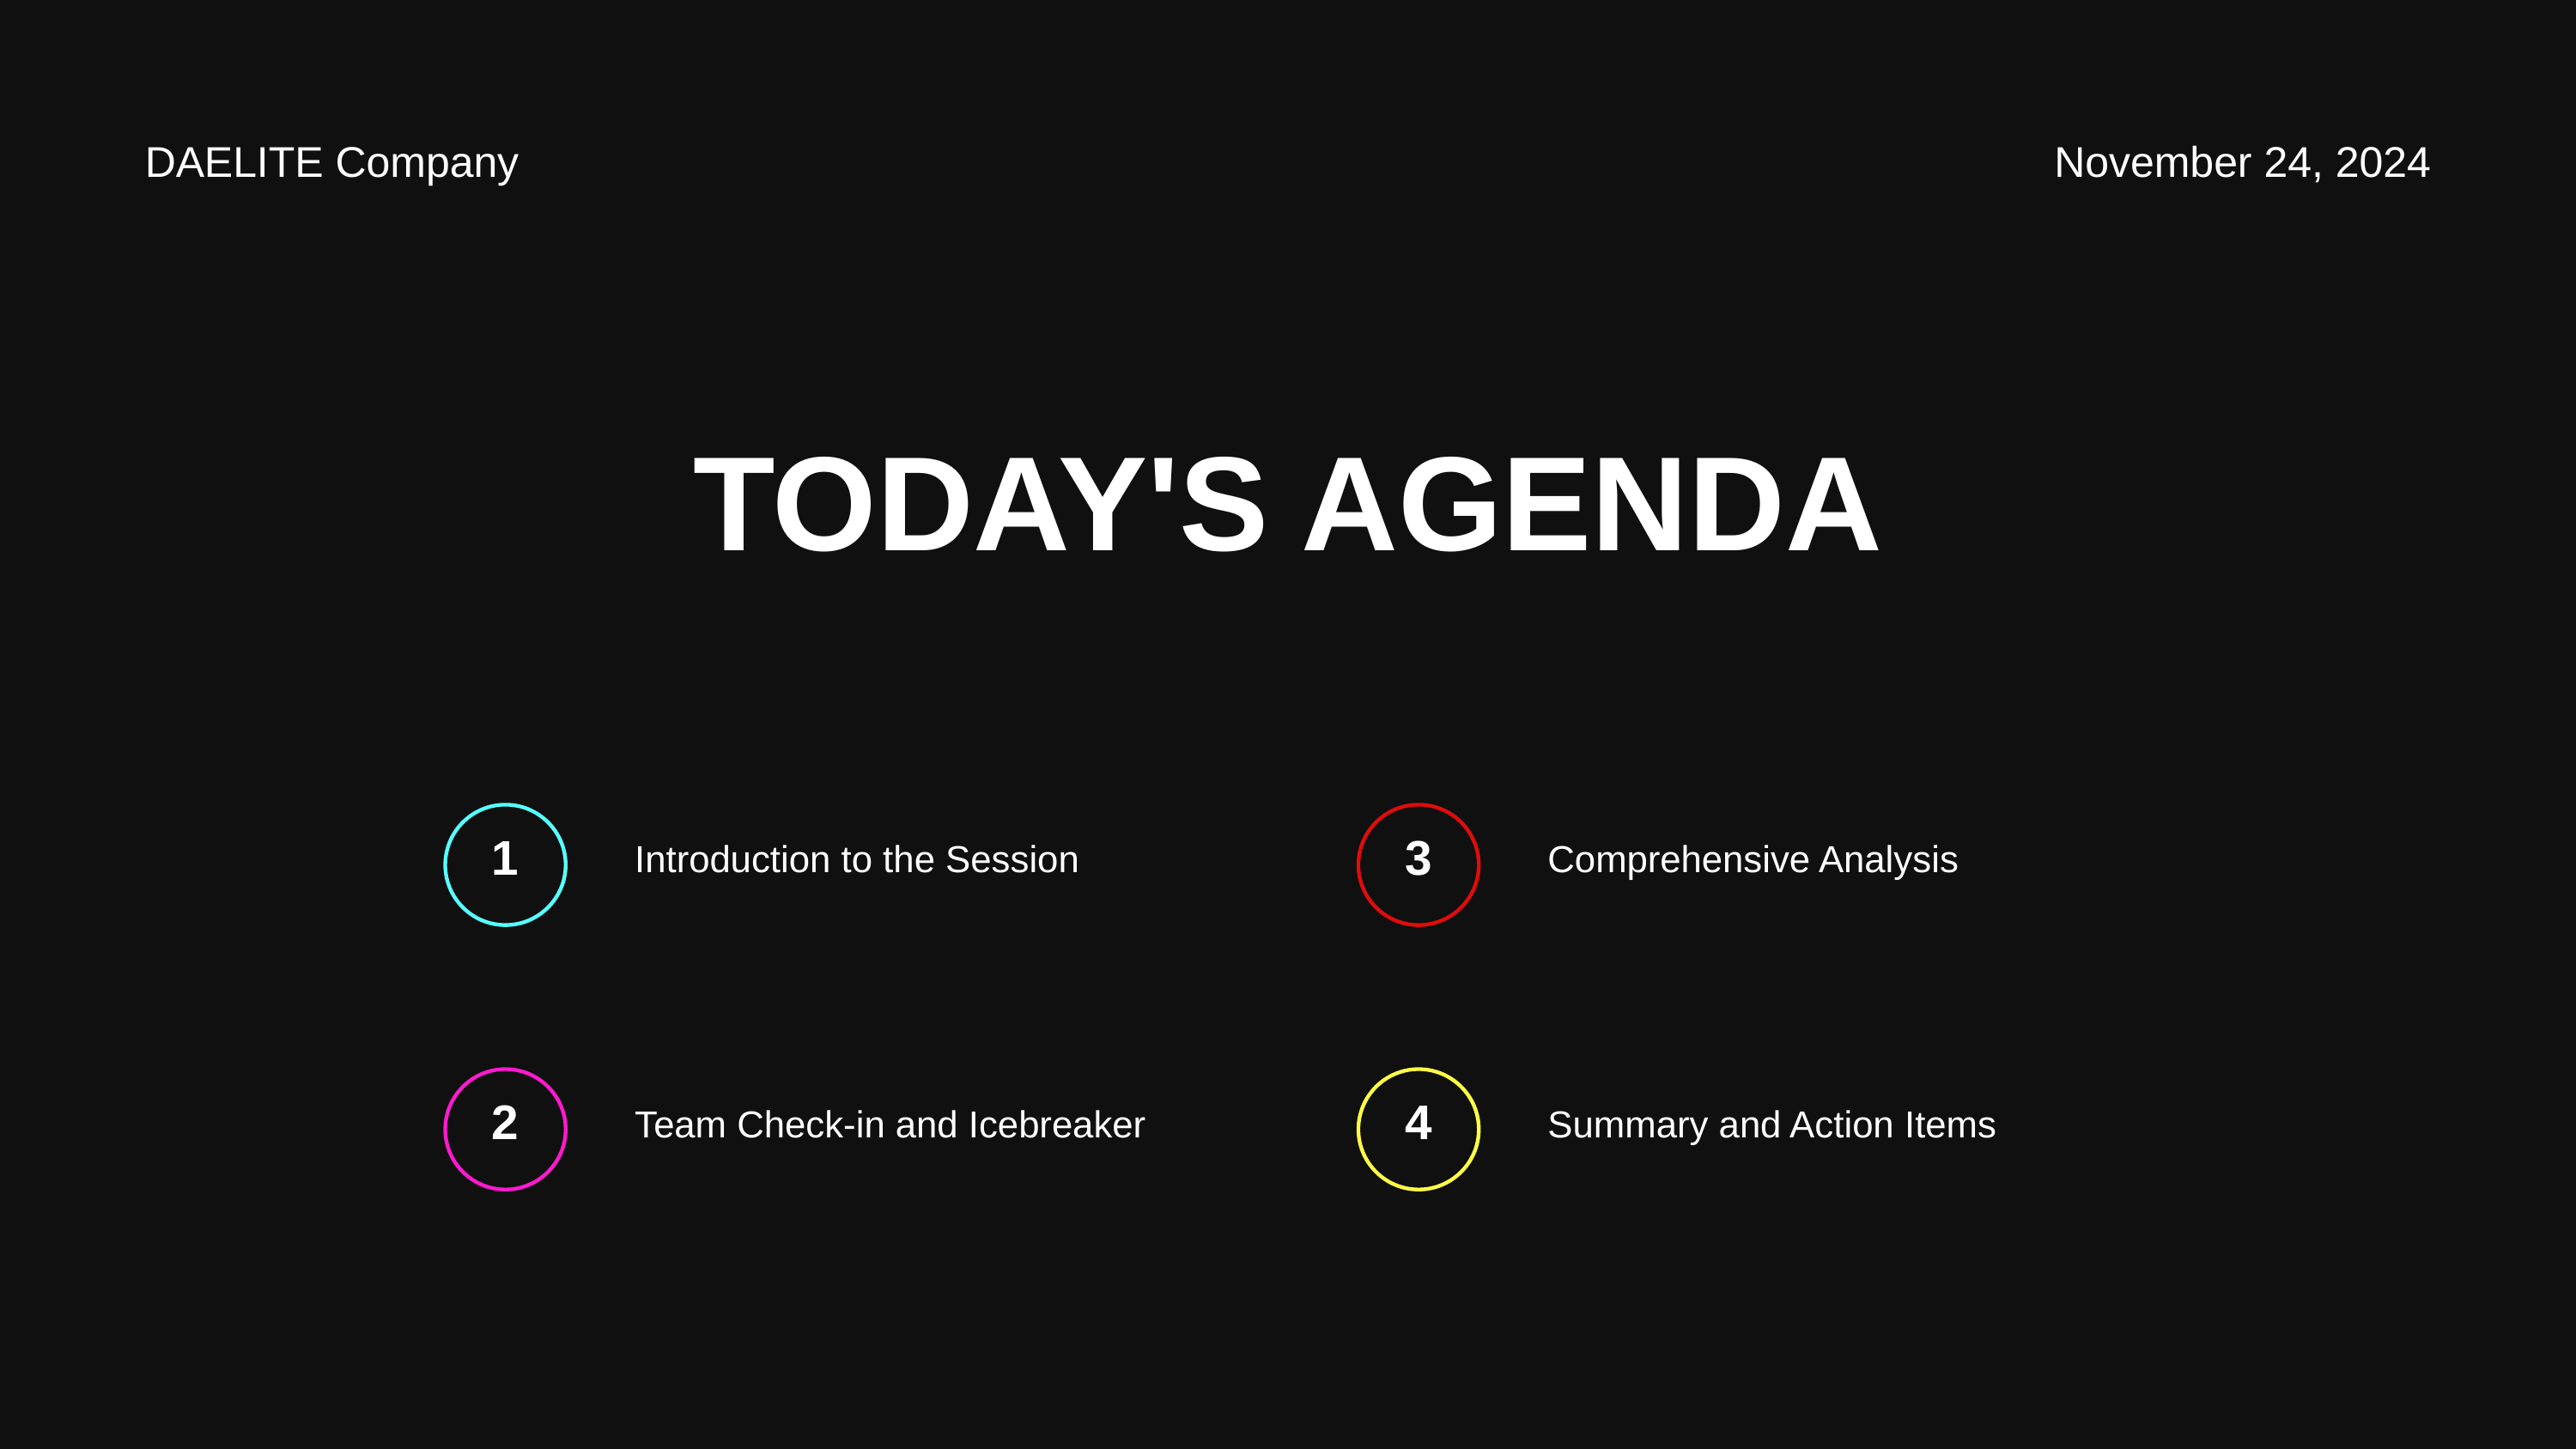

DAELITE Company
November 24, 2024
TODAY'S AGENDA

1

3
Introduction to the Session
Comprehensive Analysis

2

4
Team Check-in and Icebreaker
Summary and Action Items